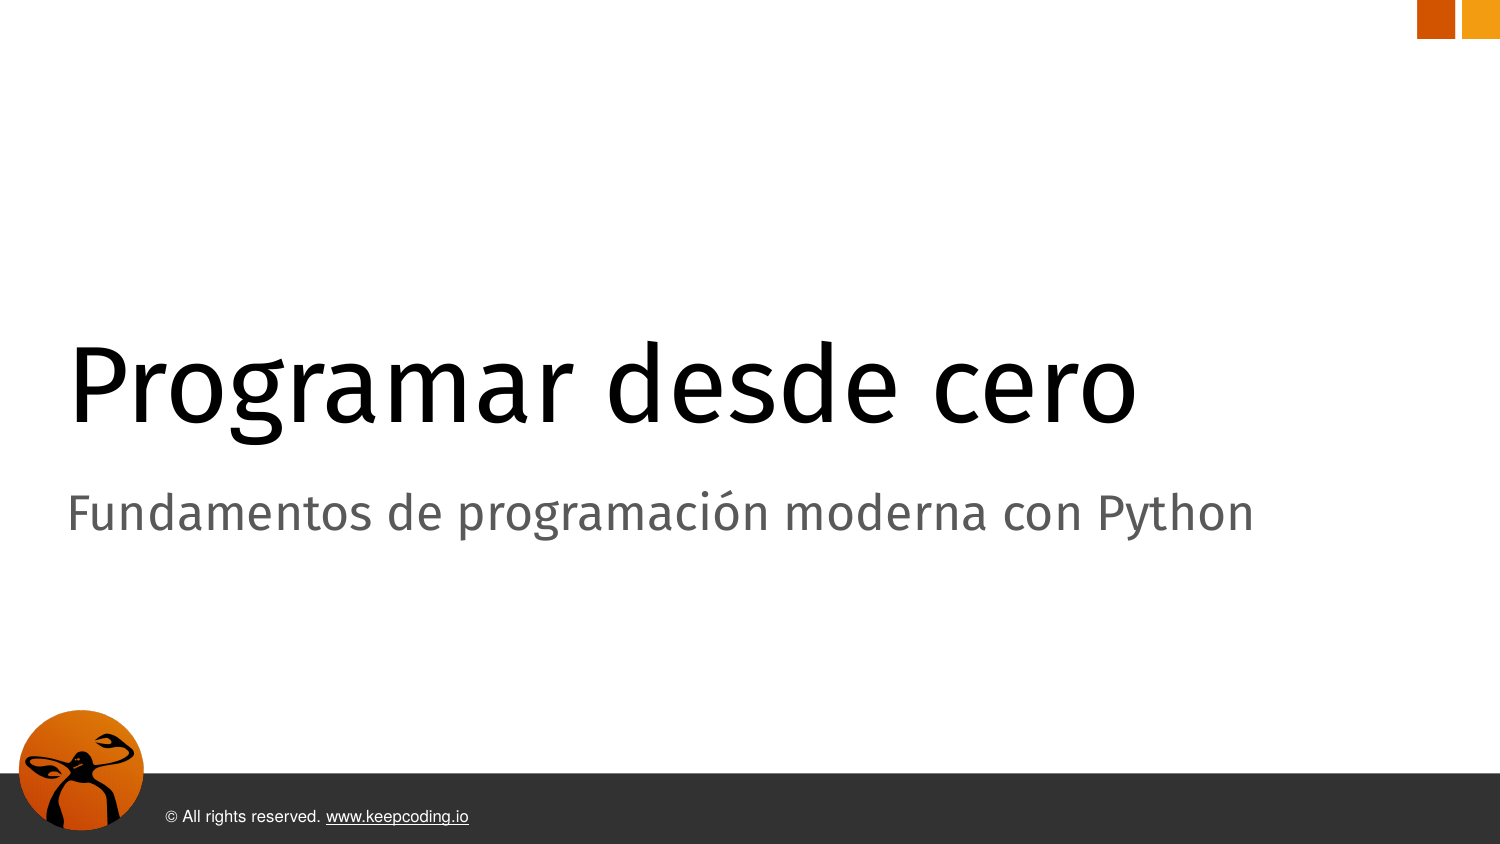

# Programar desde cero
Fundamentos de programación moderna con Python